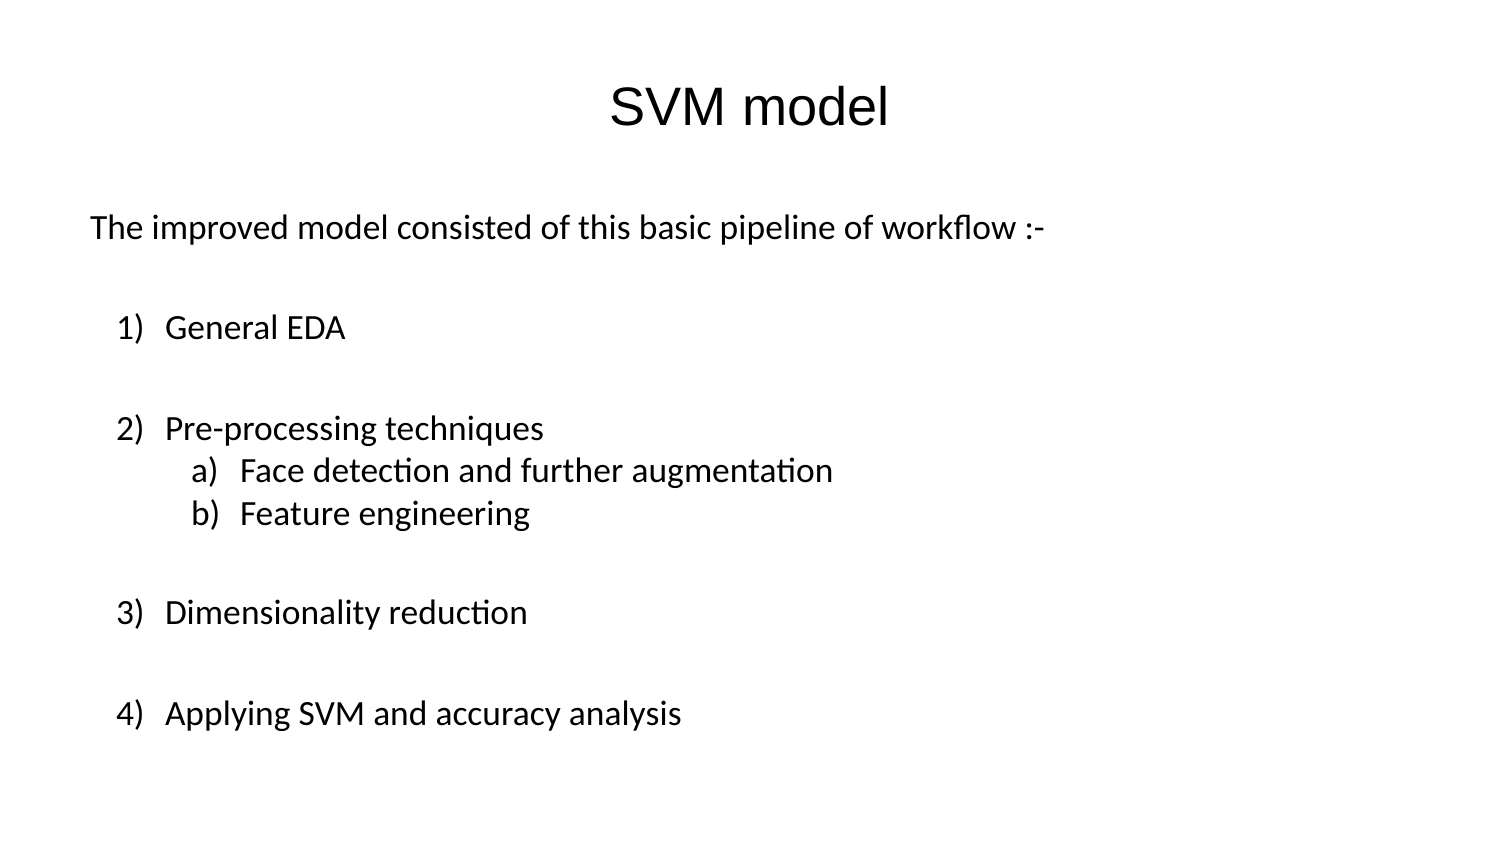

# SVM model
The improved model consisted of this basic pipeline of workflow :-

General EDA

Pre-processing techniques
Face detection and further augmentation
Feature engineering

Dimensionality reduction

Applying SVM and accuracy analysis